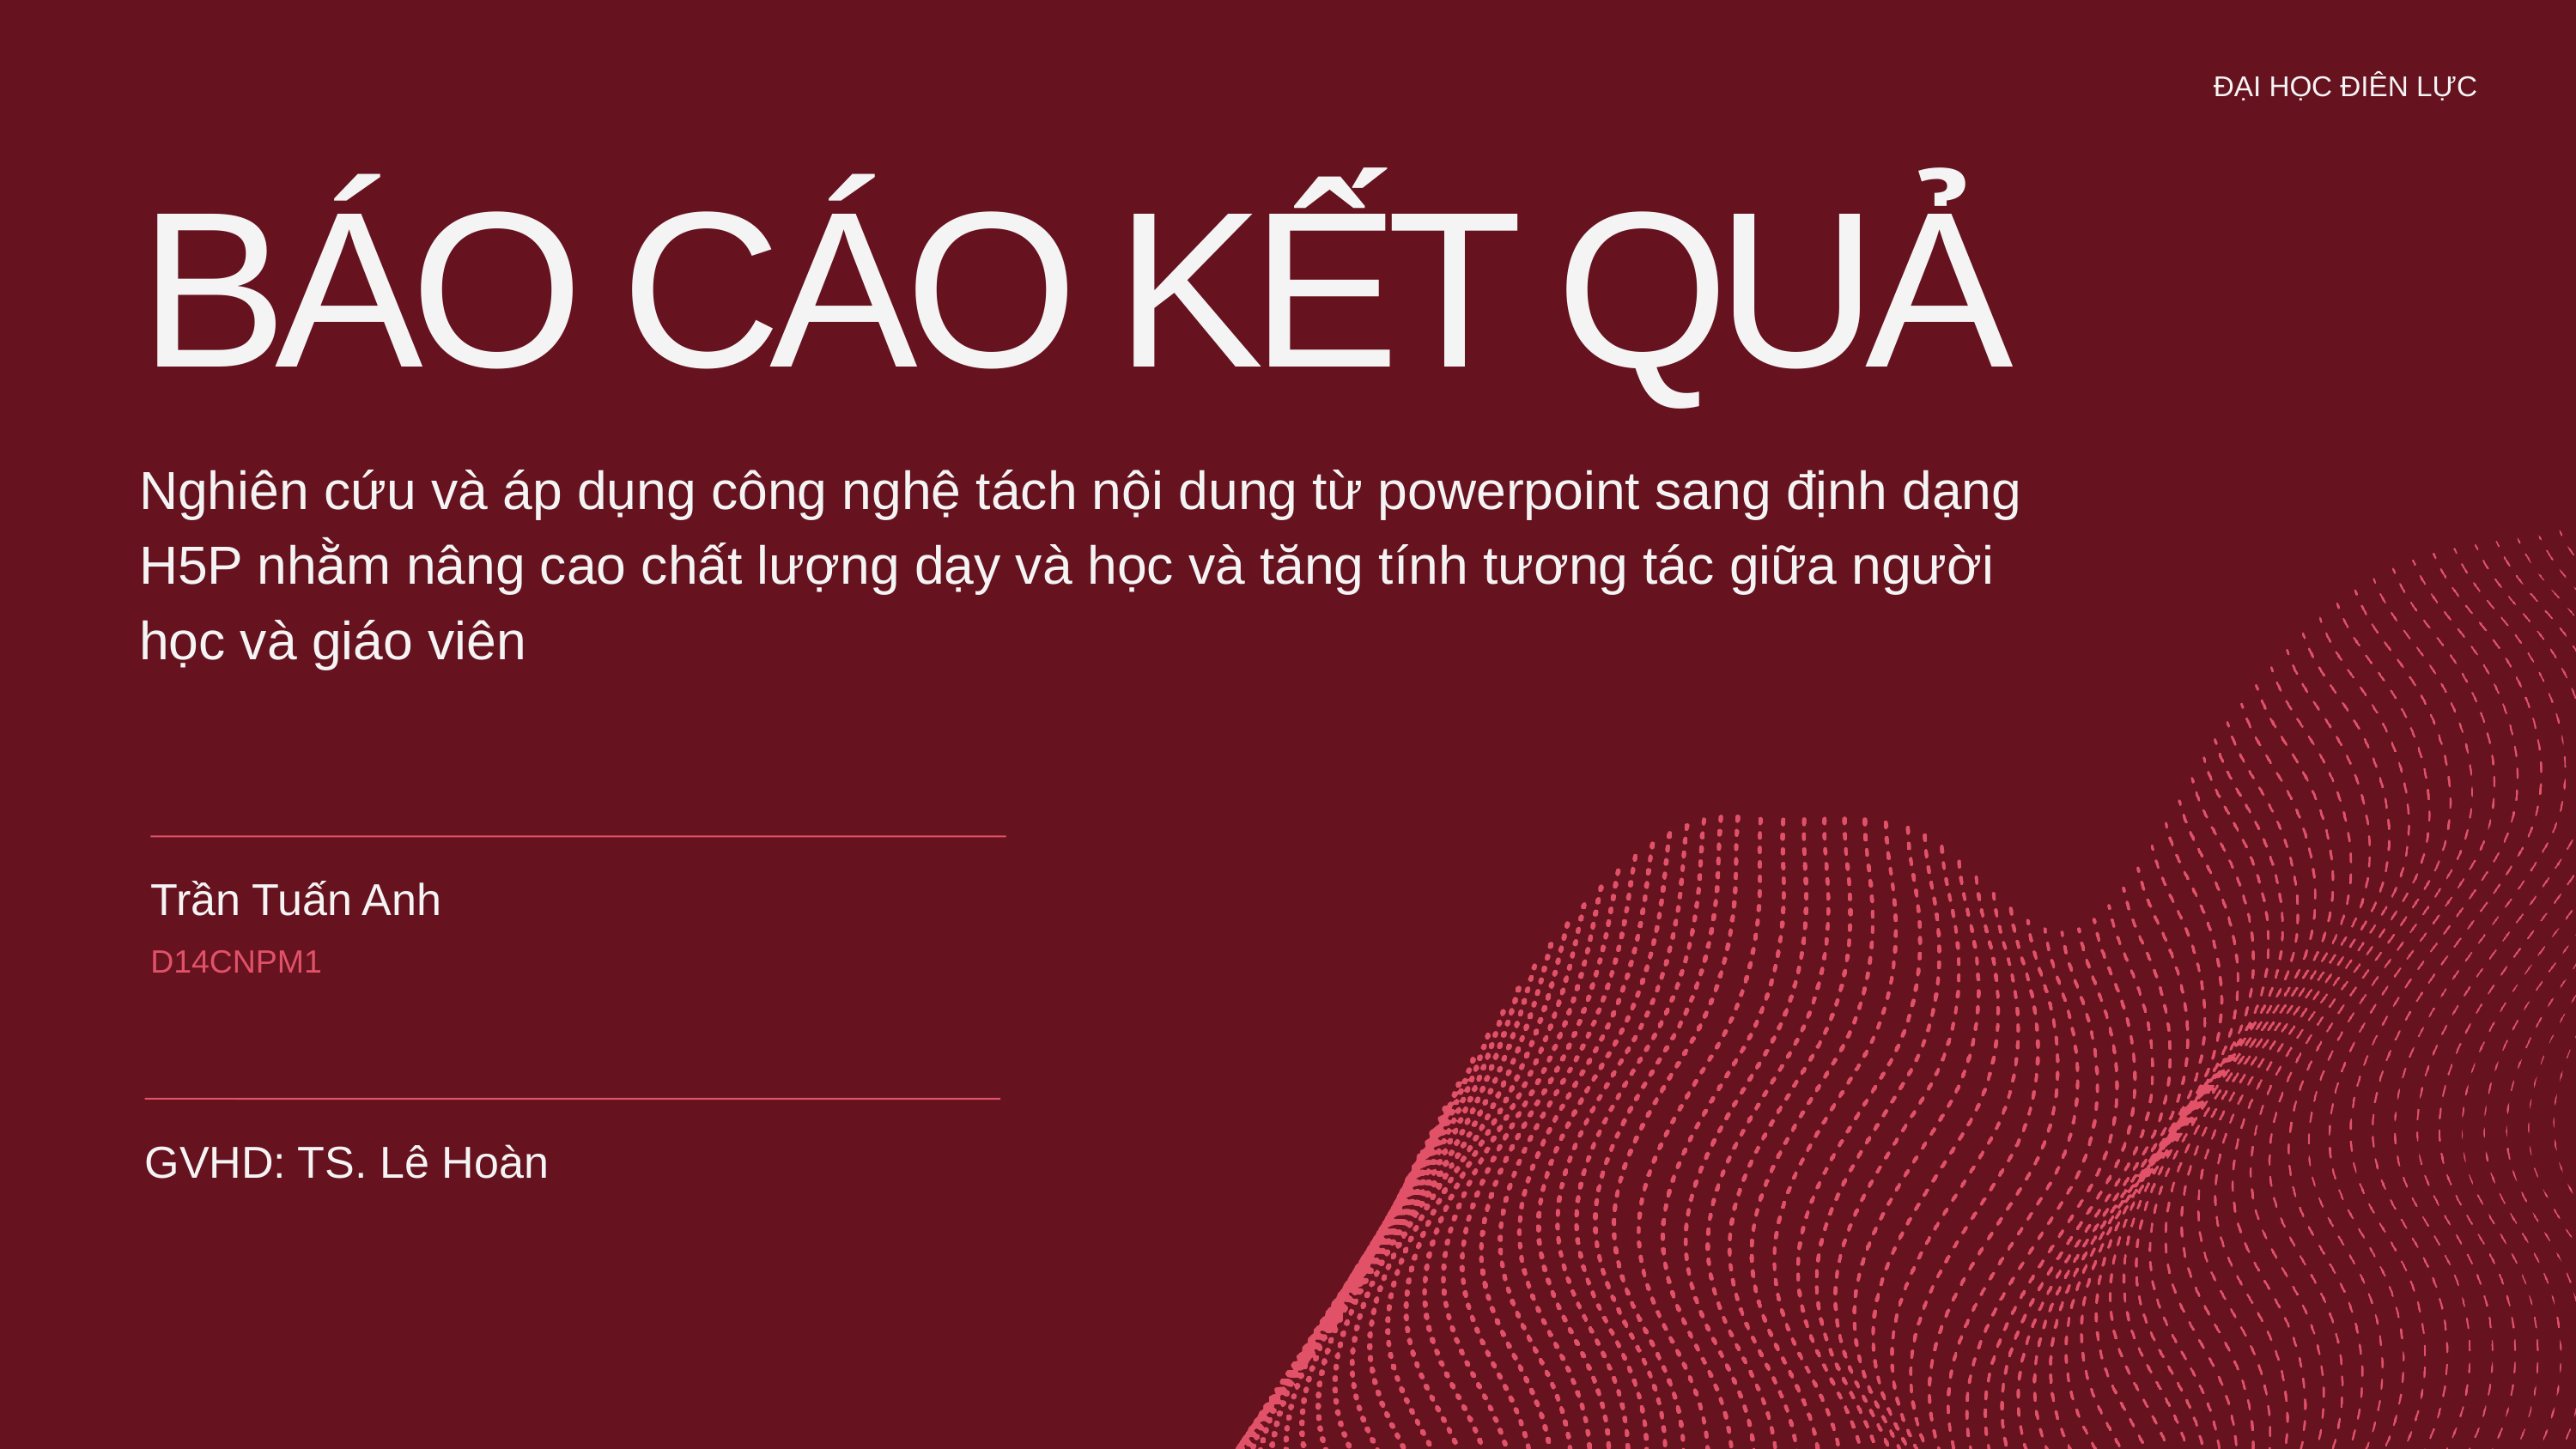

ĐẠI HỌC ĐIÊN LỰC
BÁO CÁO KẾT QUẢ
Nghiên cứu và áp dụng công nghệ tách nội dung từ powerpoint sang định dạng H5P nhằm nâng cao chất lượng dạy và học và tăng tính tương tác giữa người học và giáo viên

Trần Tuấn Anh
D14CNPM1

GVHD: TS. Lê Hoàn